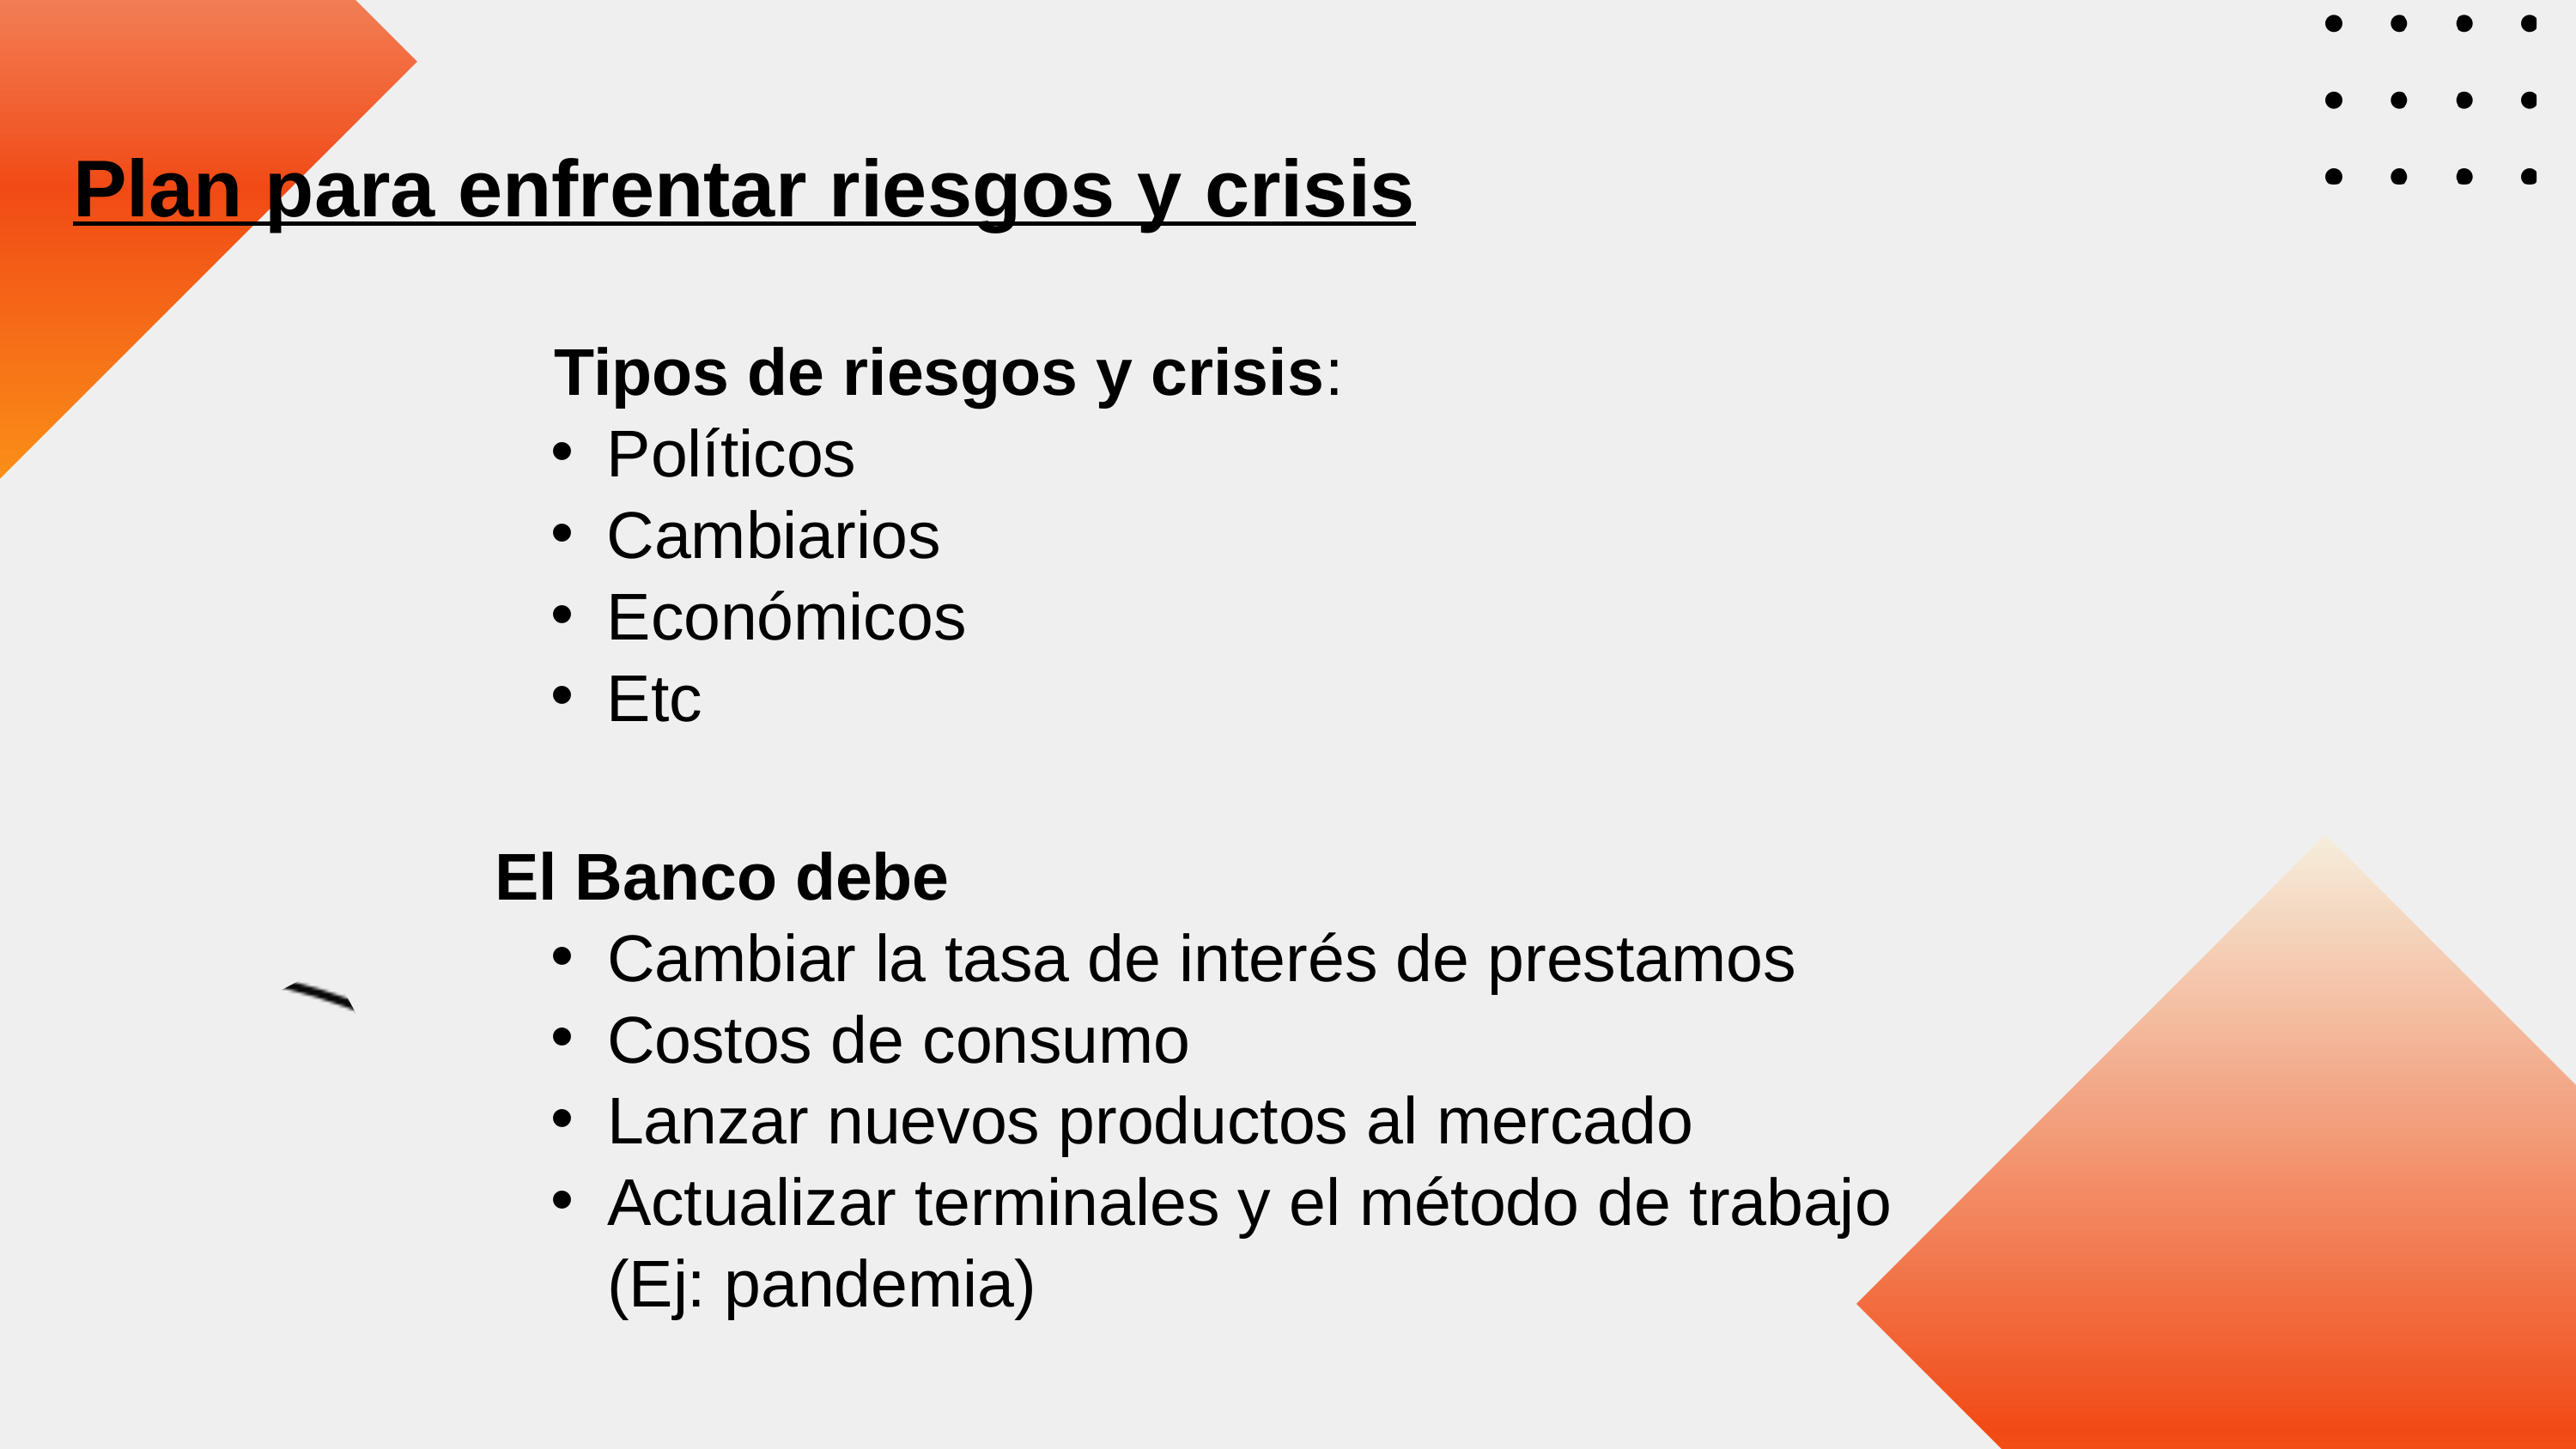

Plan para enfrentar riesgos y crisis
Tipos de riesgos y crisis:
Políticos
Cambiarios
Económicos
Etc
El Banco debe
Cambiar la tasa de interés de prestamos
Costos de consumo
Lanzar nuevos productos al mercado
Actualizar terminales y el método de trabajo (Ej: pandemia)